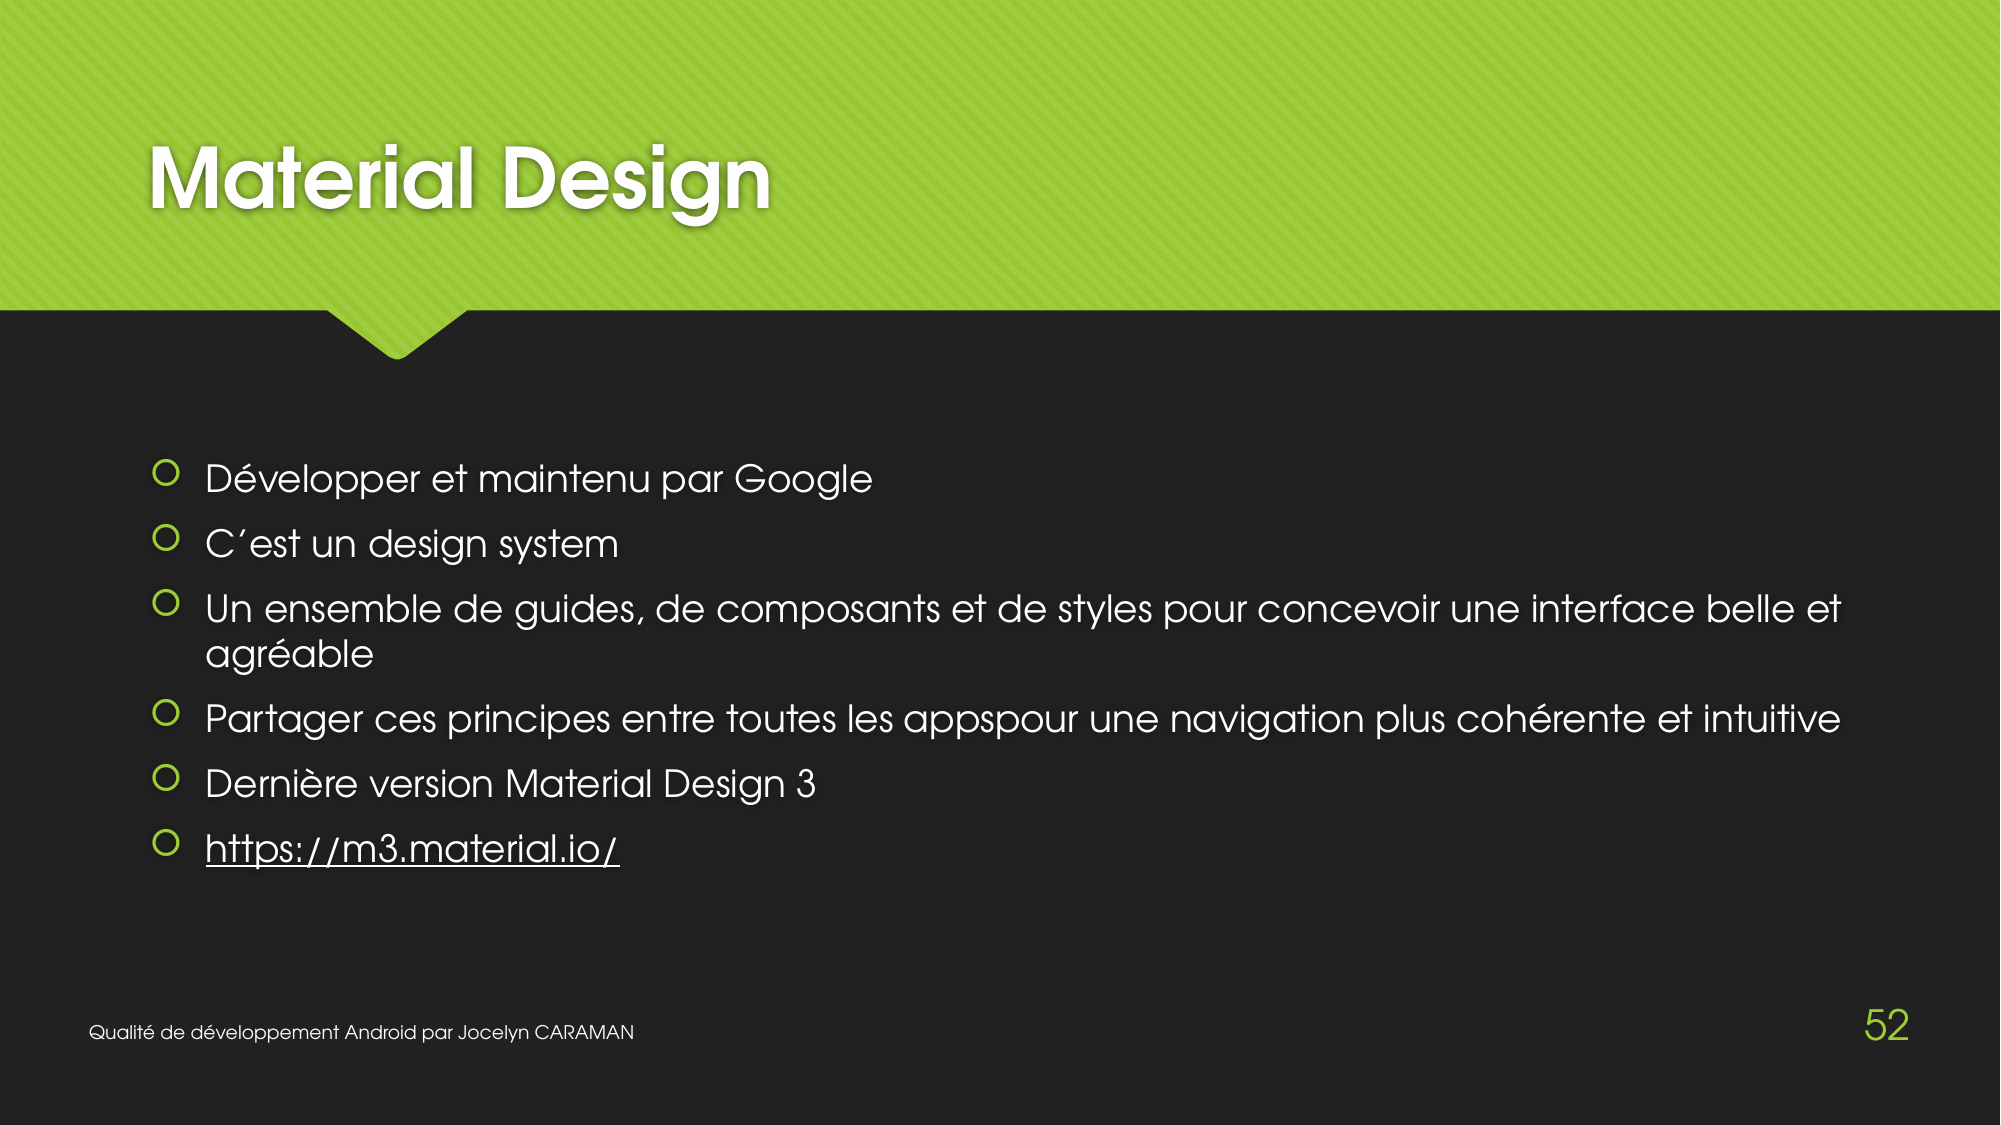

# Material Design
Développer et maintenu par Google
C’est un design system
Un ensemble de guides, de composants et de styles pour concevoir une interface belle et agréable
Partager ces principes entre toutes les appspour une navigation plus cohérente et intuitive
Dernière version Material Design 3
https://m3.material.io/
52
Qualité de développement Android par Jocelyn CARAMAN